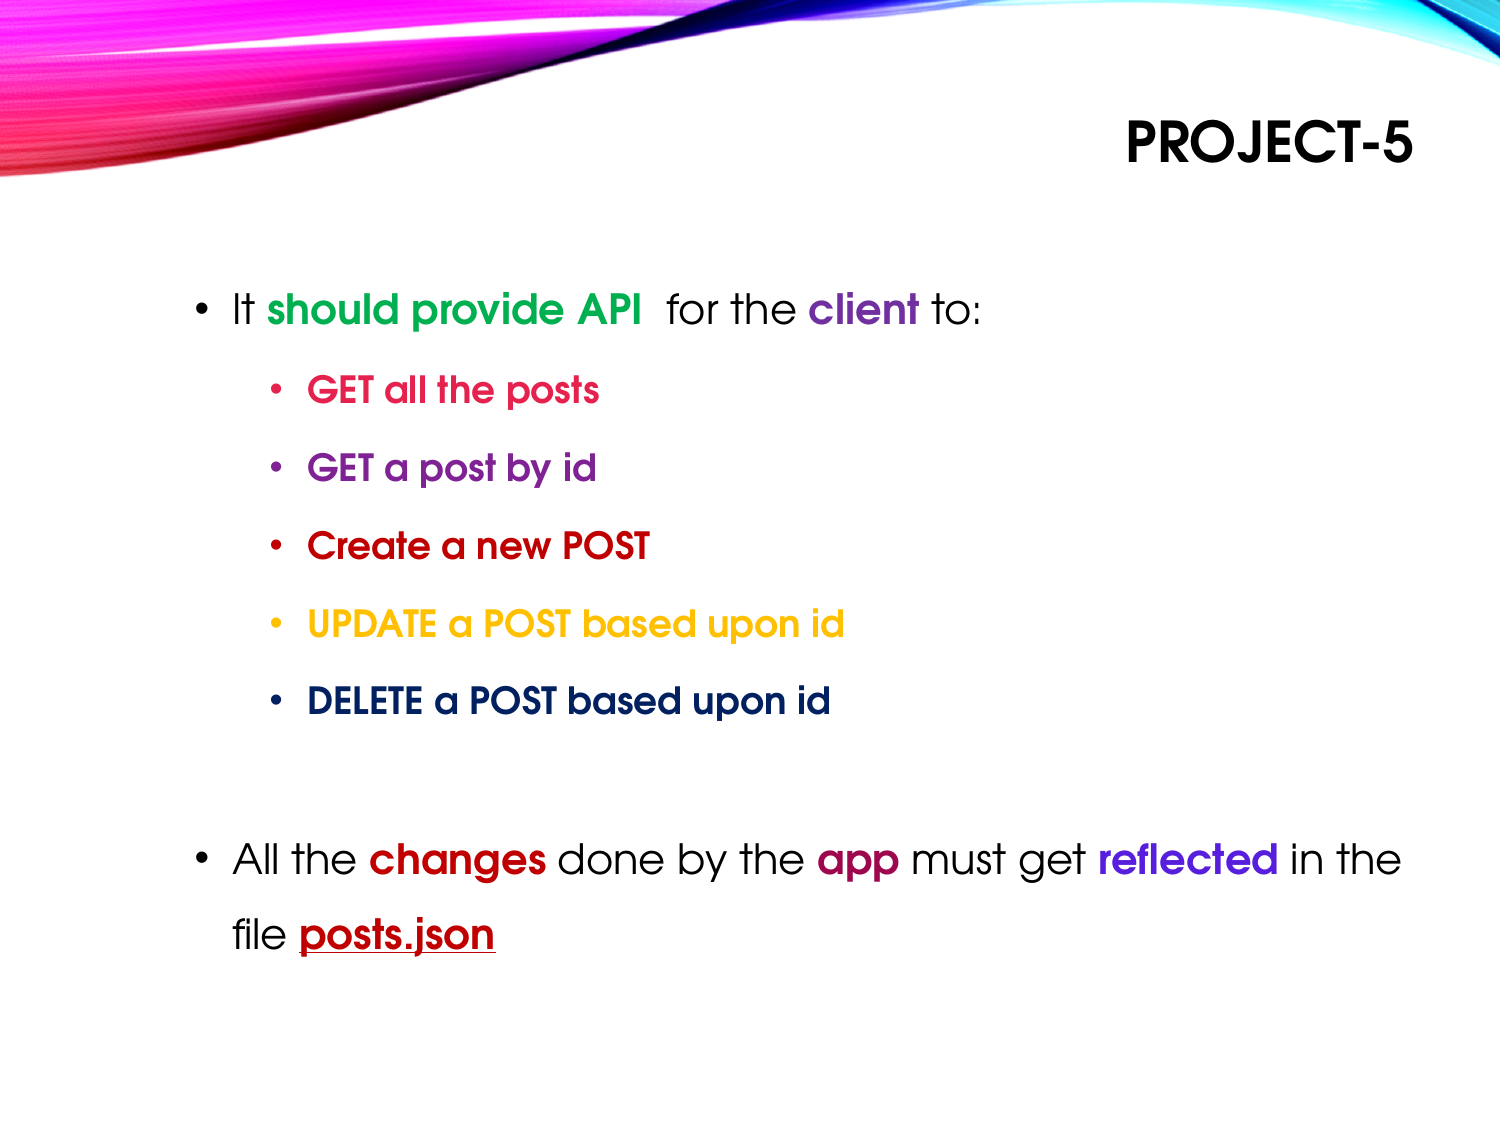

# Project-5
It should provide API  for the client to:
GET all the posts
GET a post by id
Create a new POST
UPDATE a POST based upon id
DELETE a POST based upon id

All the changes done by the app must get reflected in the file posts.json